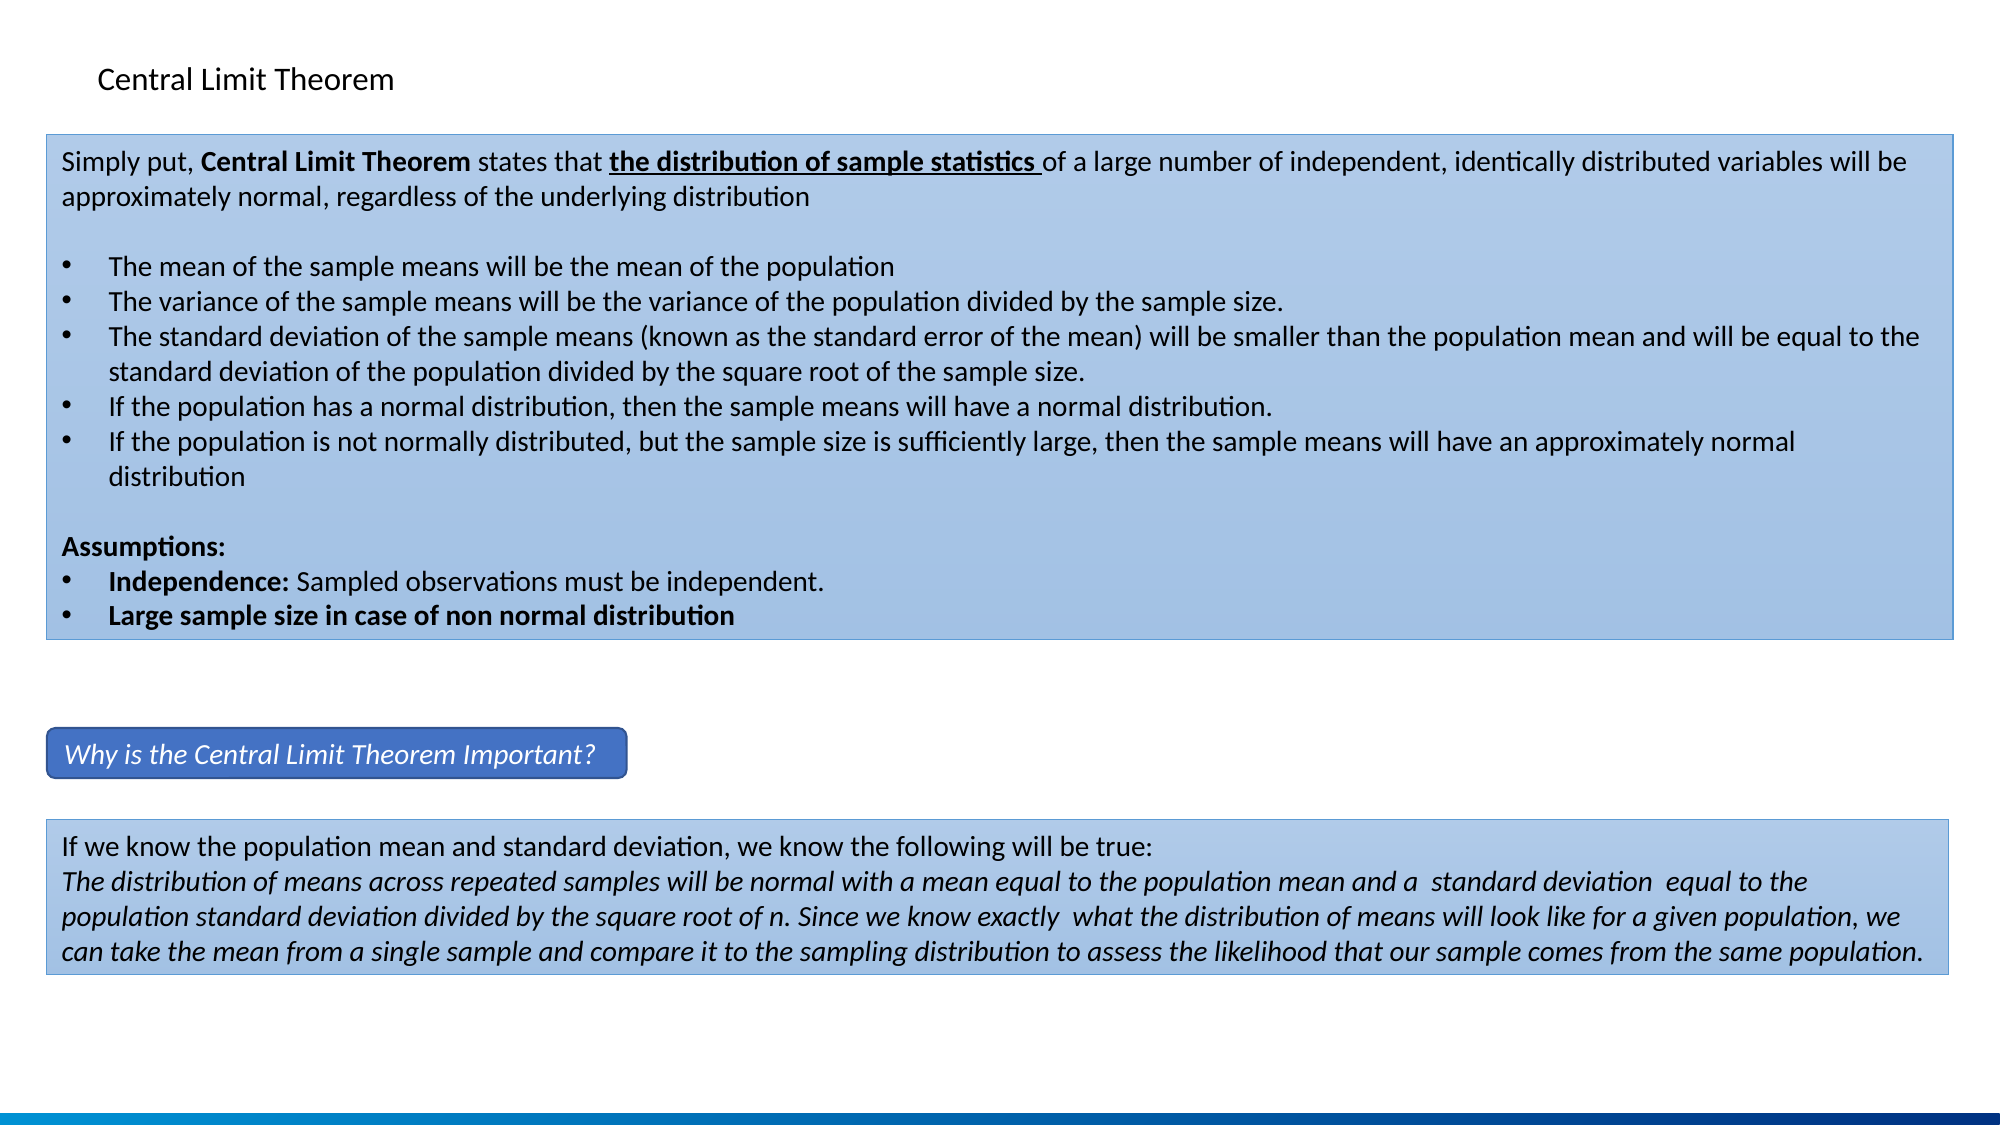

# Central Limit Theorem
Simply put, Central Limit Theorem states that the distribution of sample statistics of a large number of independent, identically distributed variables will be approximately normal, regardless of the underlying distribution

The mean of the sample means will be the mean of the population
The variance of the sample means will be the variance of the population divided by the sample size.
The standard deviation of the sample means (known as the standard error of the mean) will be smaller than the population mean and will be equal to the standard deviation of the population divided by the square root of the sample size.
If the population has a normal distribution, then the sample means will have a normal distribution.
If the population is not normally distributed, but the sample size is sufficiently large, then the sample means will have an approximately normal distribution

Assumptions:
Independence: Sampled observations must be independent.
Large sample size in case of non normal distribution
Why is the Central Limit Theorem Important?
If we know the population mean and standard deviation, we know the following will be true:
The distribution of means across repeated samples will be normal with a mean equal to the population mean and a  standard deviation  equal to the population standard deviation divided by the square root of n. Since we know exactly  what the distribution of means will look like for a given population, we can take the mean from a single sample and compare it to the sampling distribution to assess the likelihood that our sample comes from the same population.